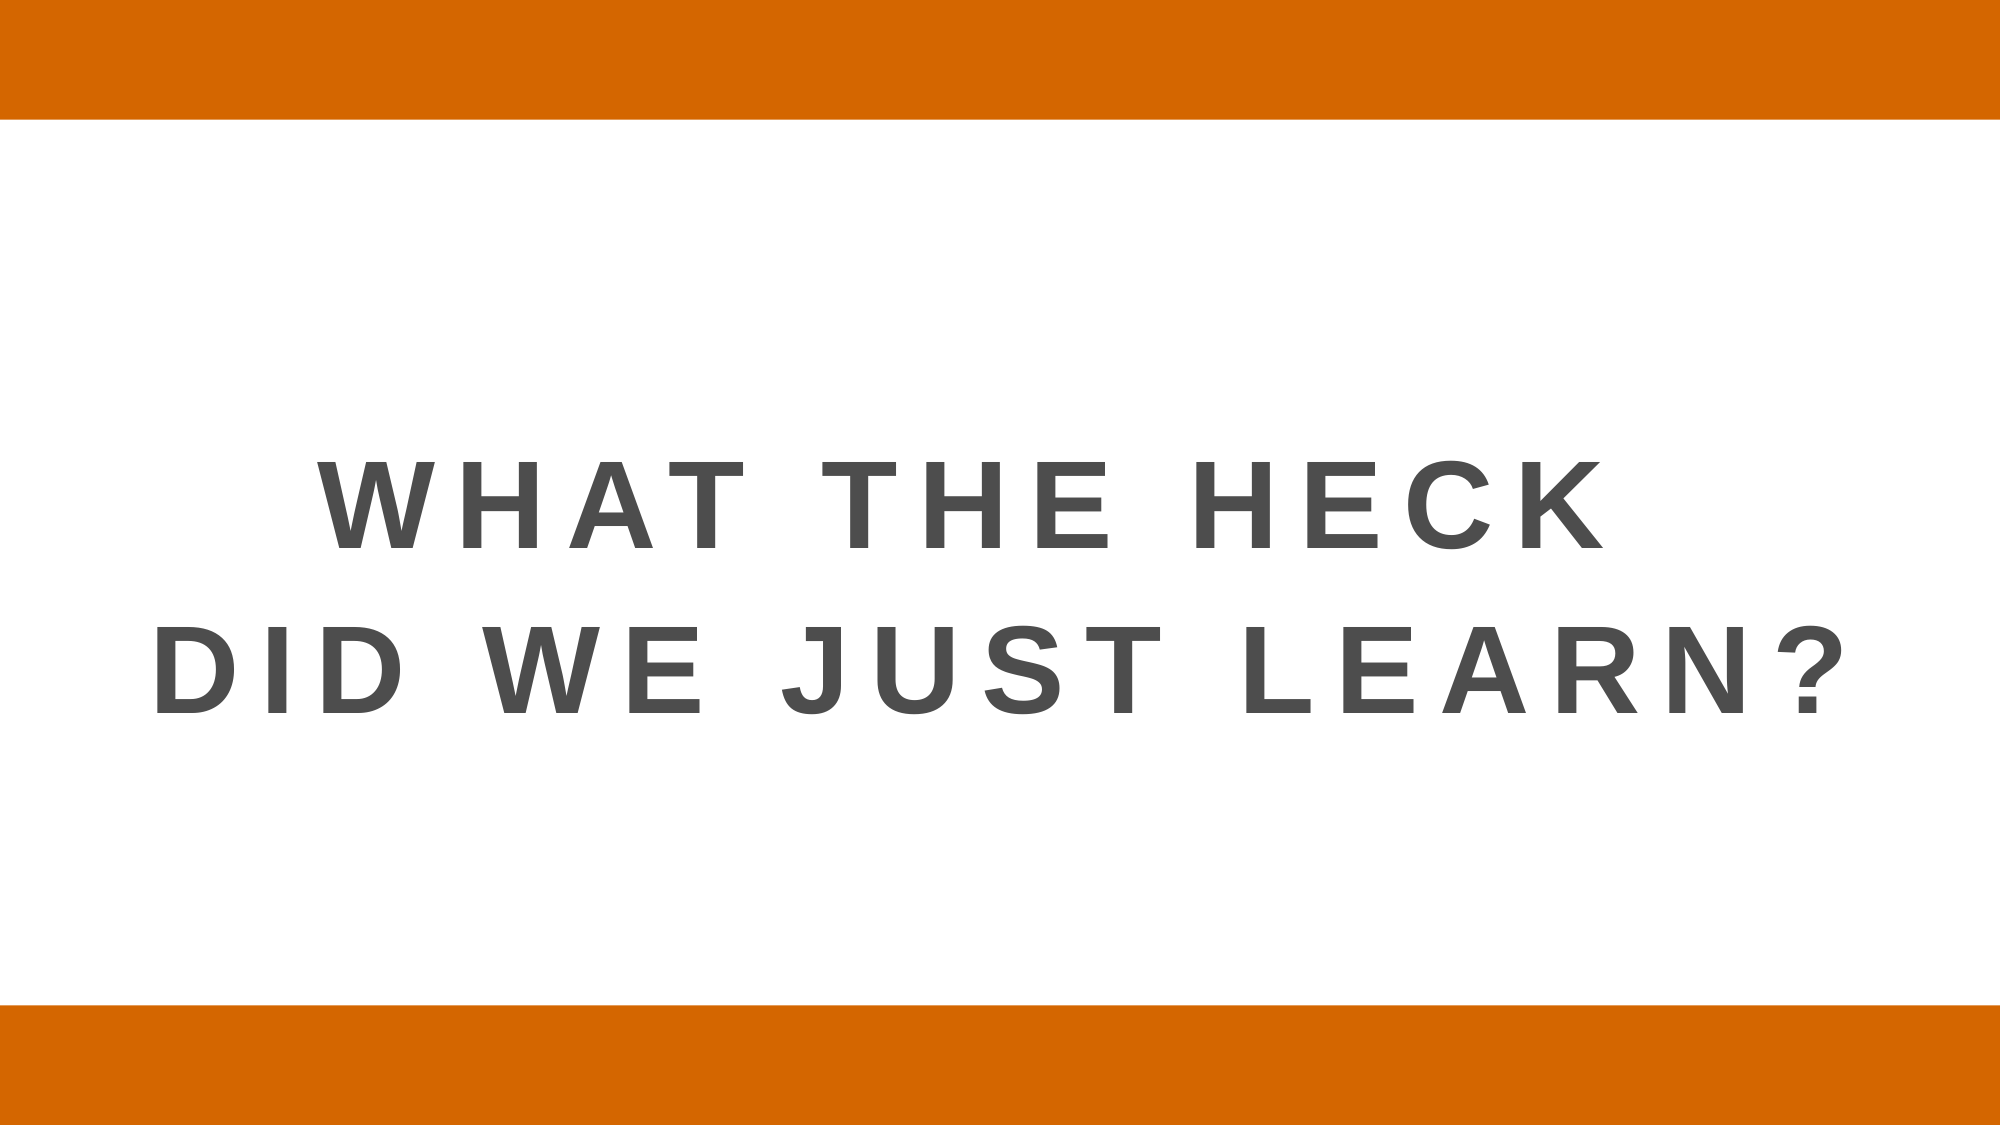

# WHAT THE HECK DID WE JUST LEARN?